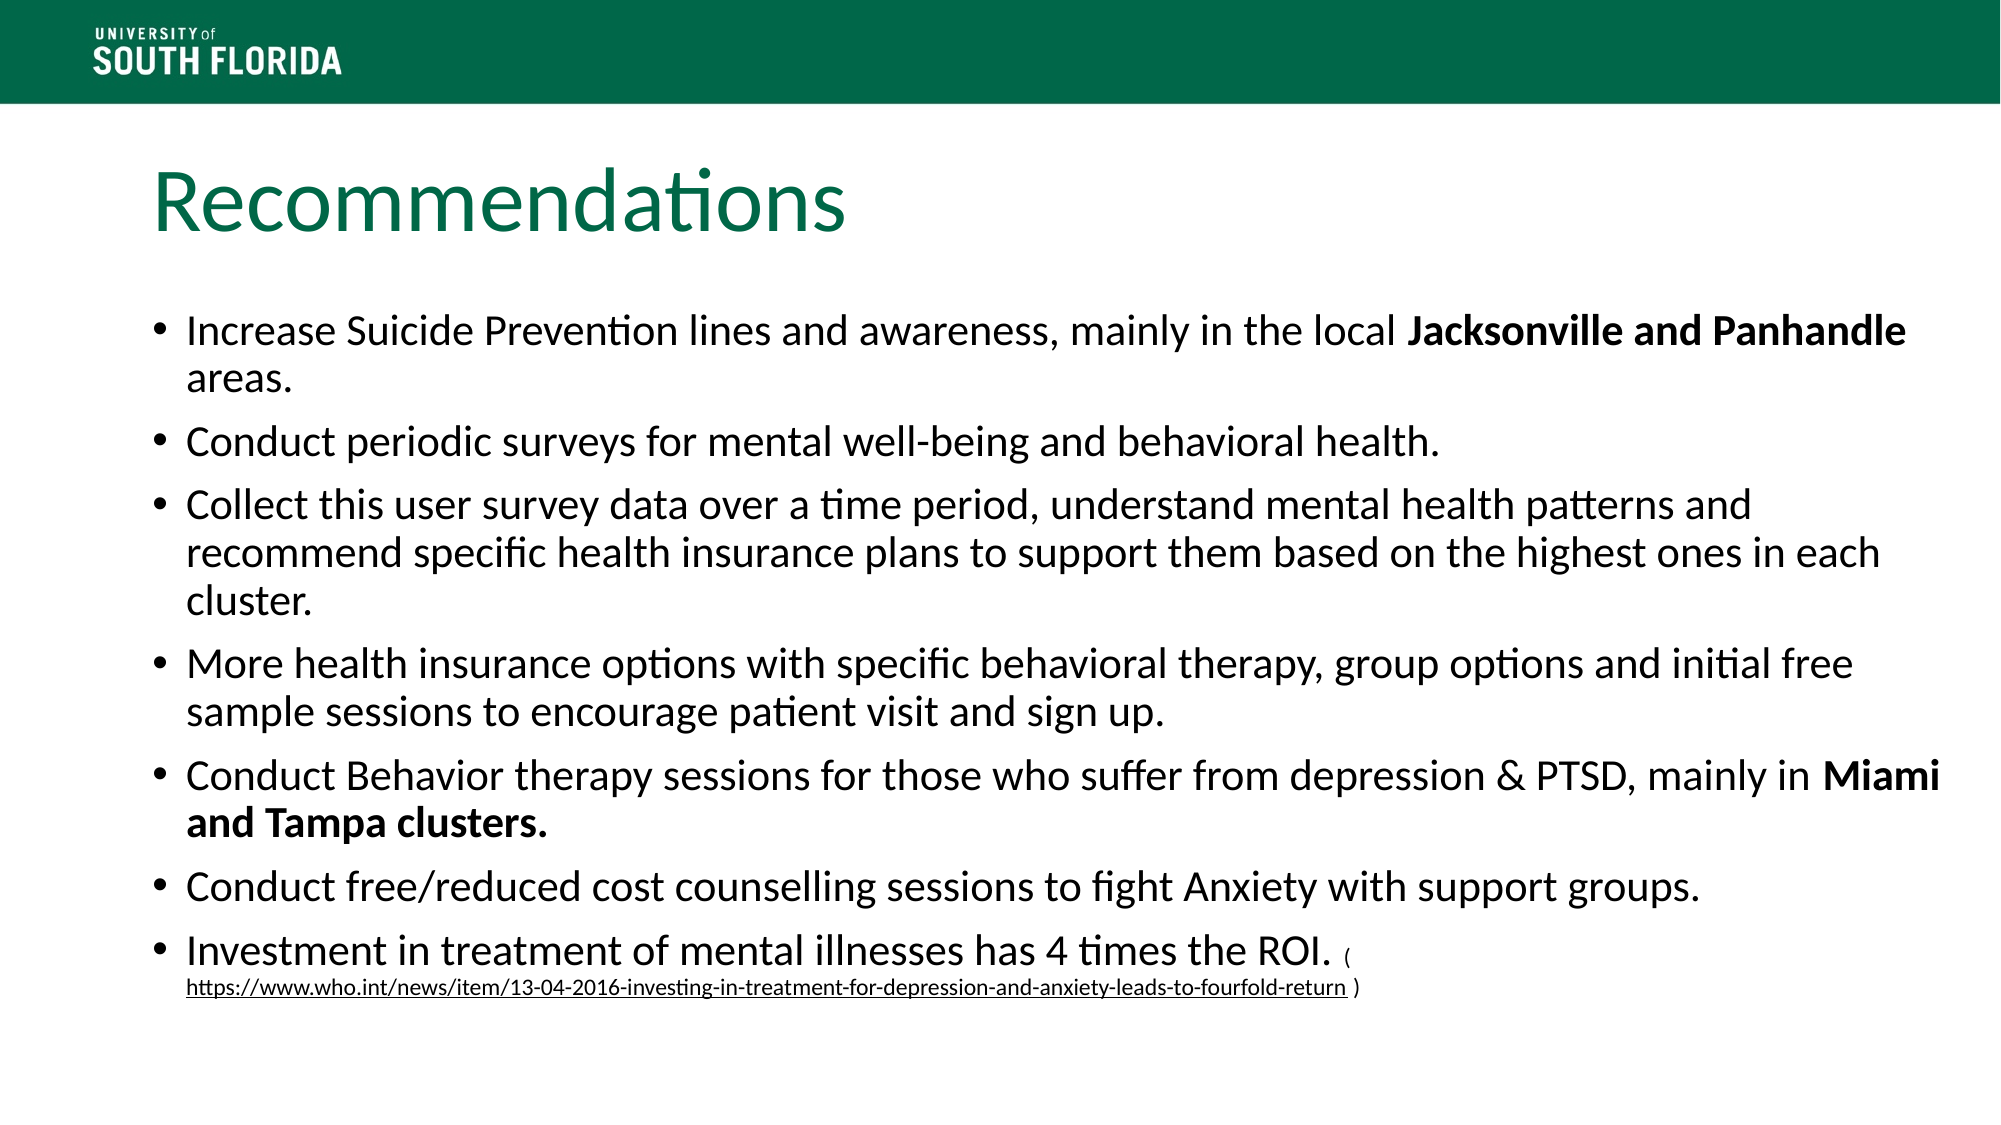

# Recommendations
Increase Suicide Prevention lines and awareness, mainly in the local Jacksonville and Panhandle areas.
Conduct periodic surveys for mental well-being and behavioral health.
Collect this user survey data over a time period, understand mental health patterns and recommend specific health insurance plans to support them based on the highest ones in each cluster.
More health insurance options with specific behavioral therapy, group options and initial free sample sessions to encourage patient visit and sign up.
Conduct Behavior therapy sessions for those who suffer from depression & PTSD, mainly in Miami and Tampa clusters.
Conduct free/reduced cost counselling sessions to fight Anxiety with support groups.
Investment in treatment of mental illnesses has 4 times the ROI. (https://www.who.int/news/item/13-04-2016-investing-in-treatment-for-depression-and-anxiety-leads-to-fourfold-return )